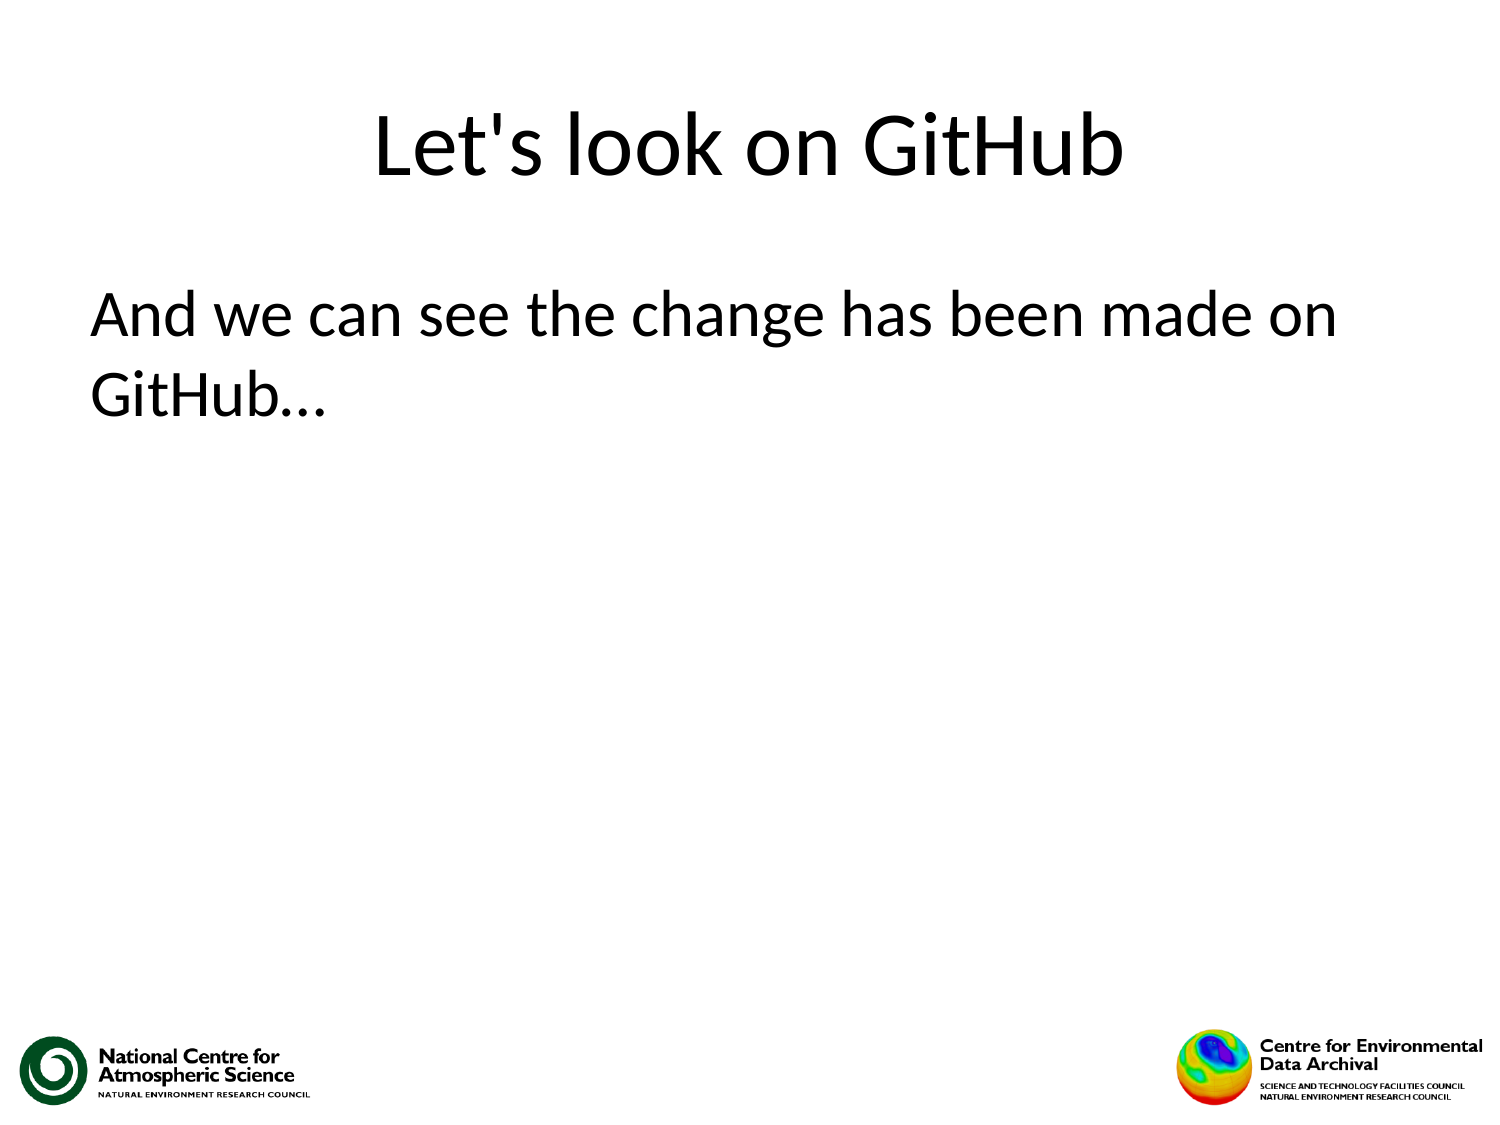

# Let's look on GitHub
And we can see the change has been made on GitHub…